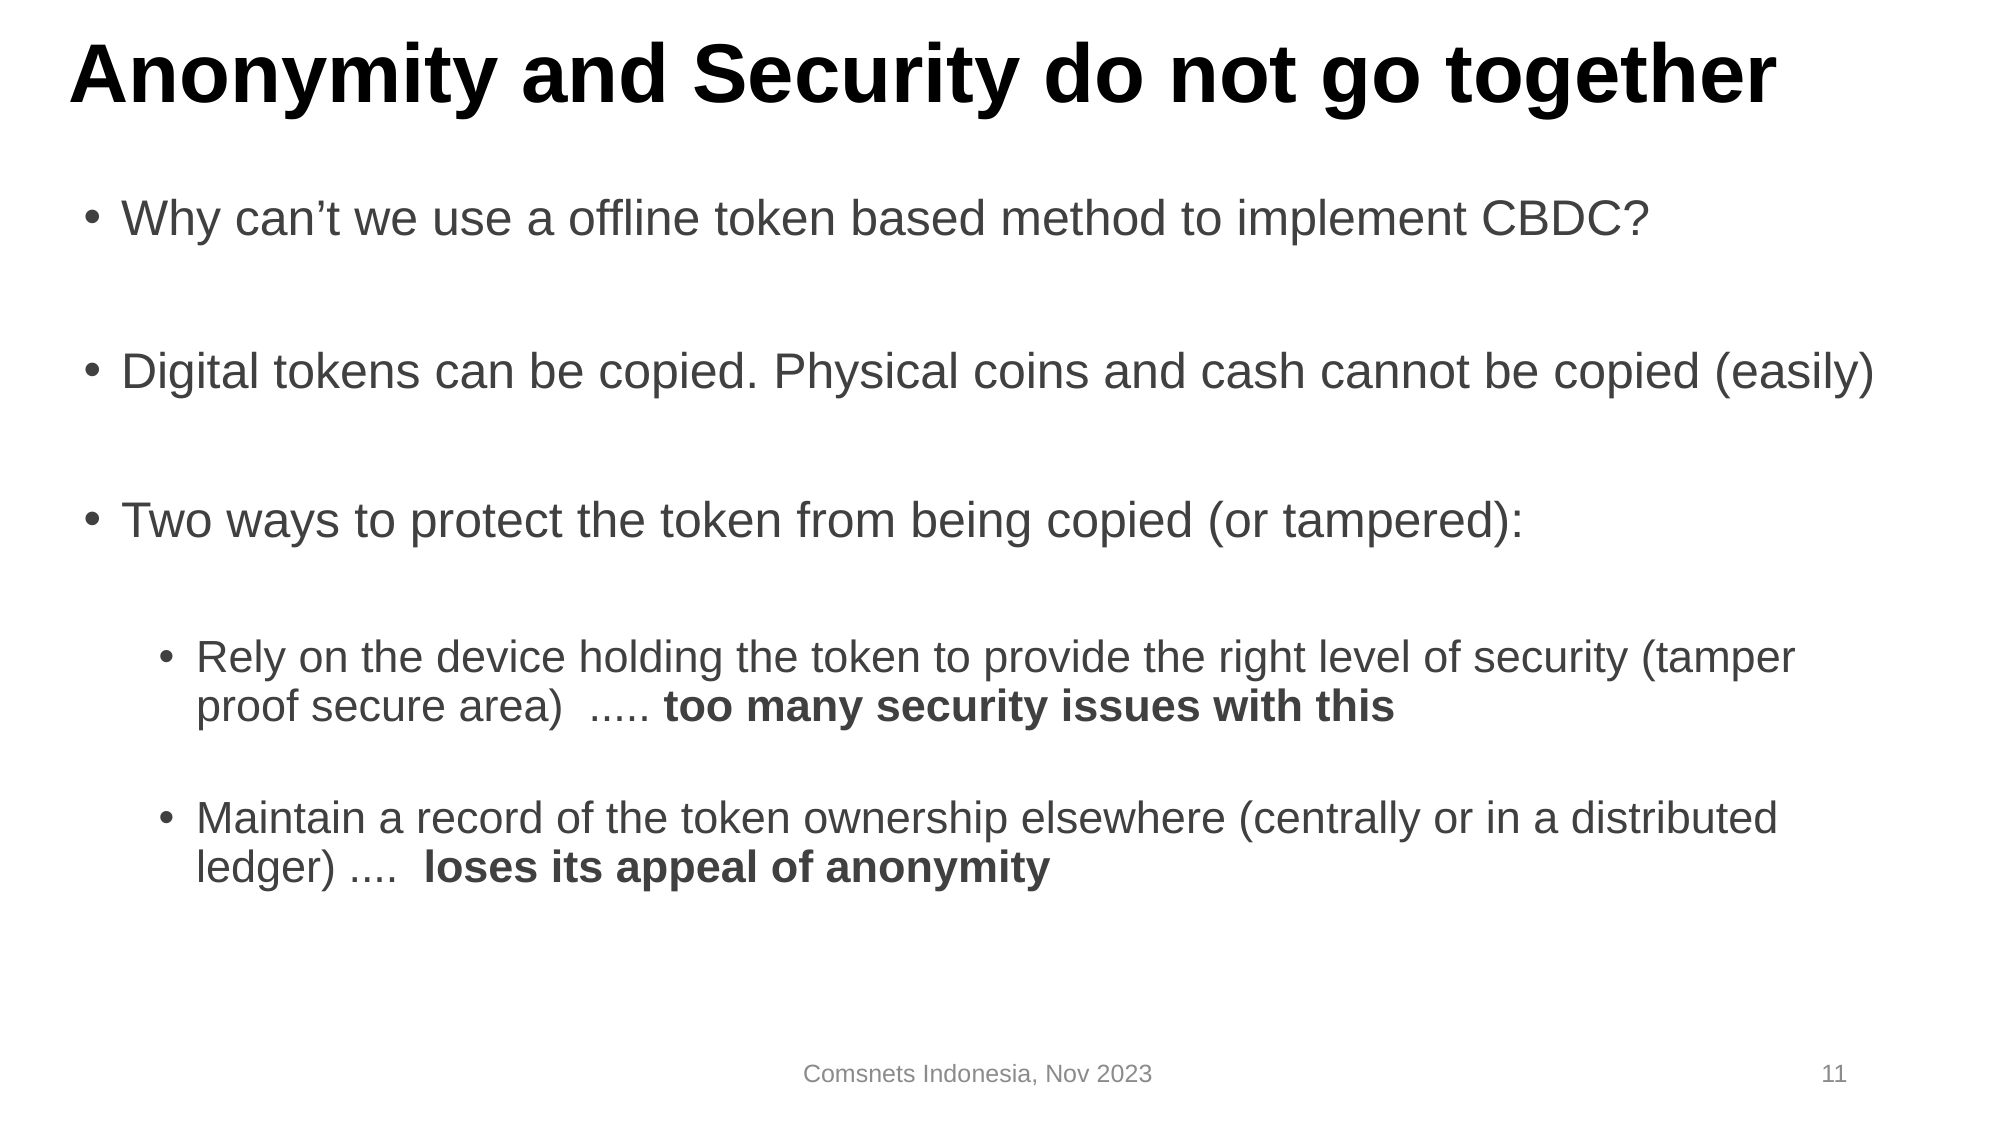

# Anonymity and Security do not go together
Why can’t we use a offline token based method to implement CBDC?

Digital tokens can be copied. Physical coins and cash cannot be copied (easily)

Two ways to protect the token from being copied (or tampered):

Rely on the device holding the token to provide the right level of security (tamper proof secure area)  ..... too many security issues with this

Maintain a record of the token ownership elsewhere (centrally or in a distributed ledger) ....  loses its appeal of anonymity

Comsnets Indonesia, Nov 2023
11